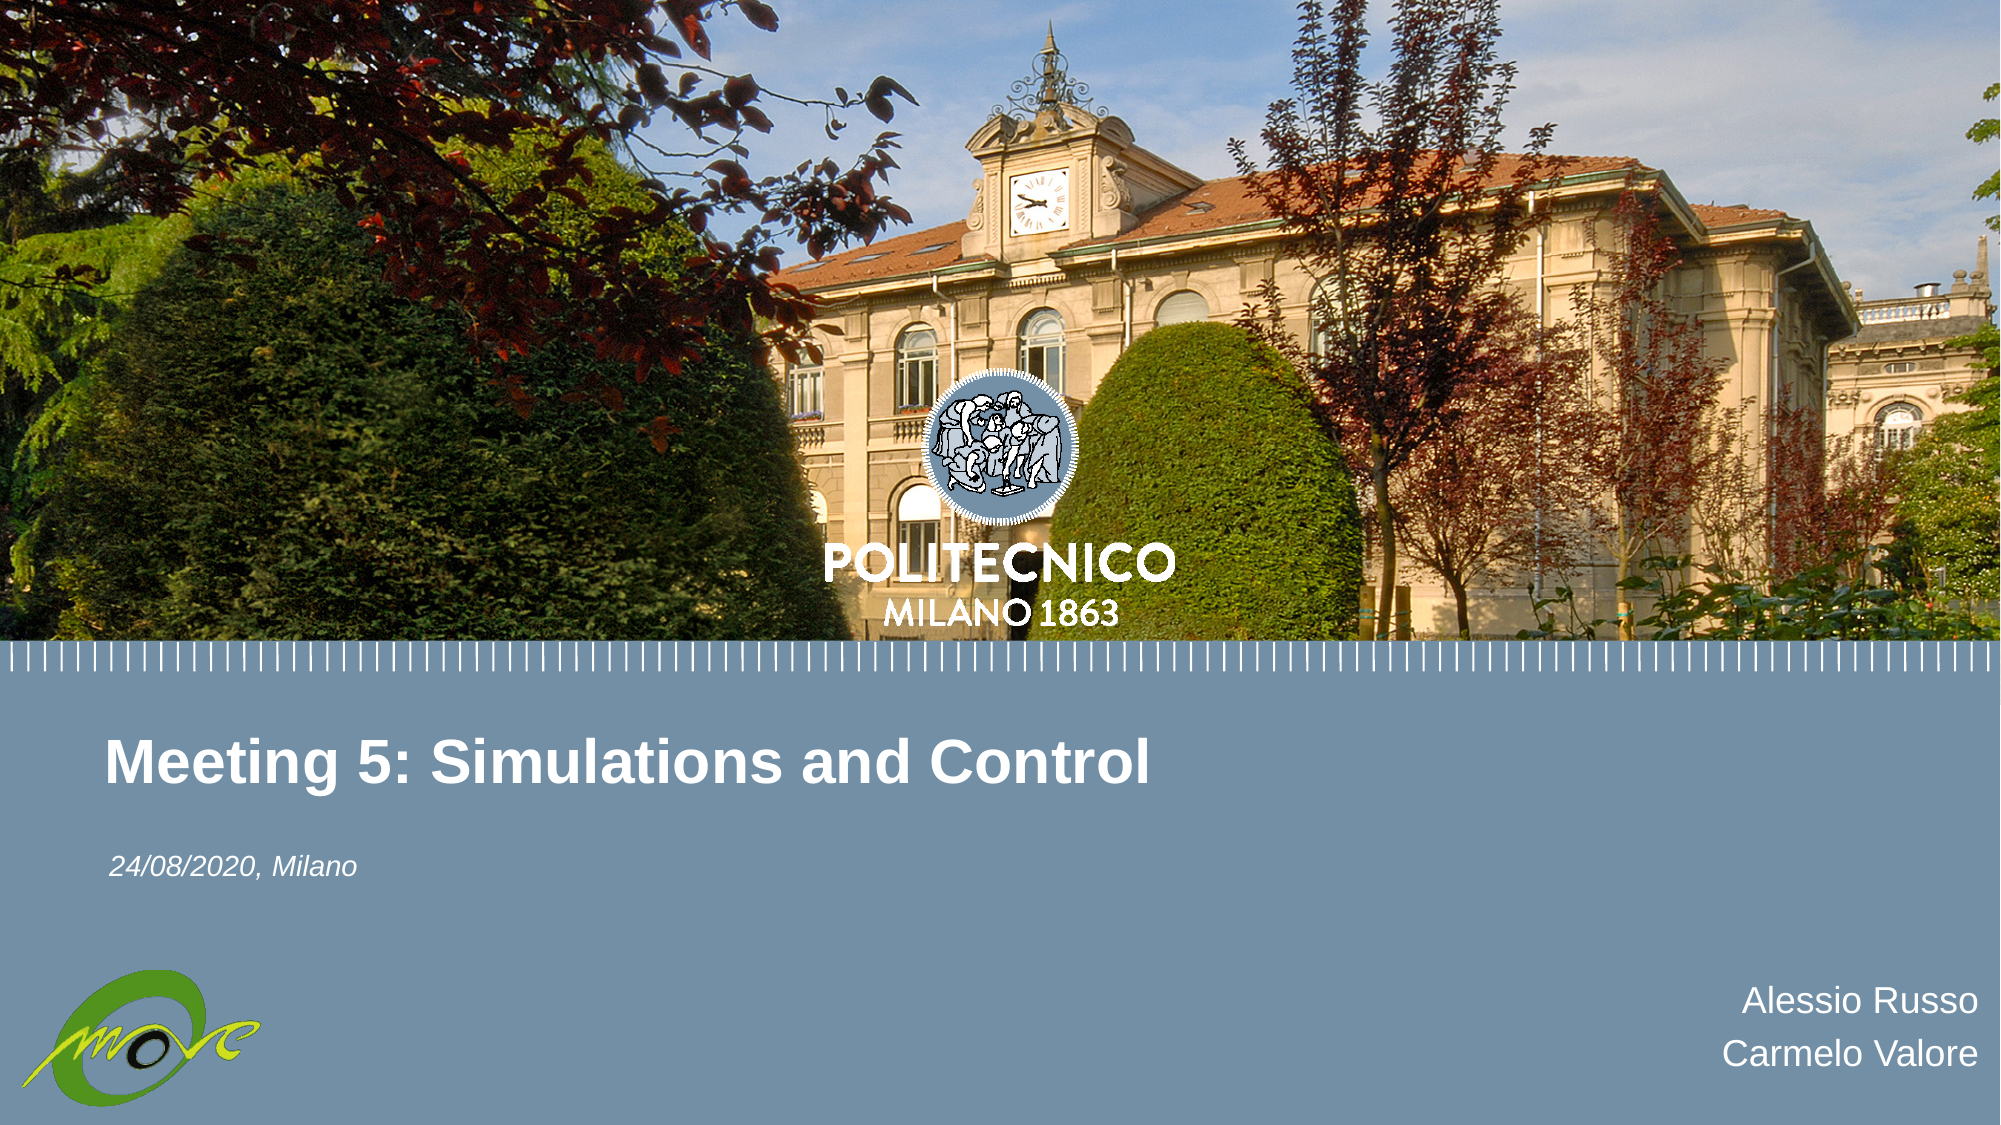

Meeting 5: Simulations and Control
24/08/2020, Milano

Alessio Russo
Carmelo Valore